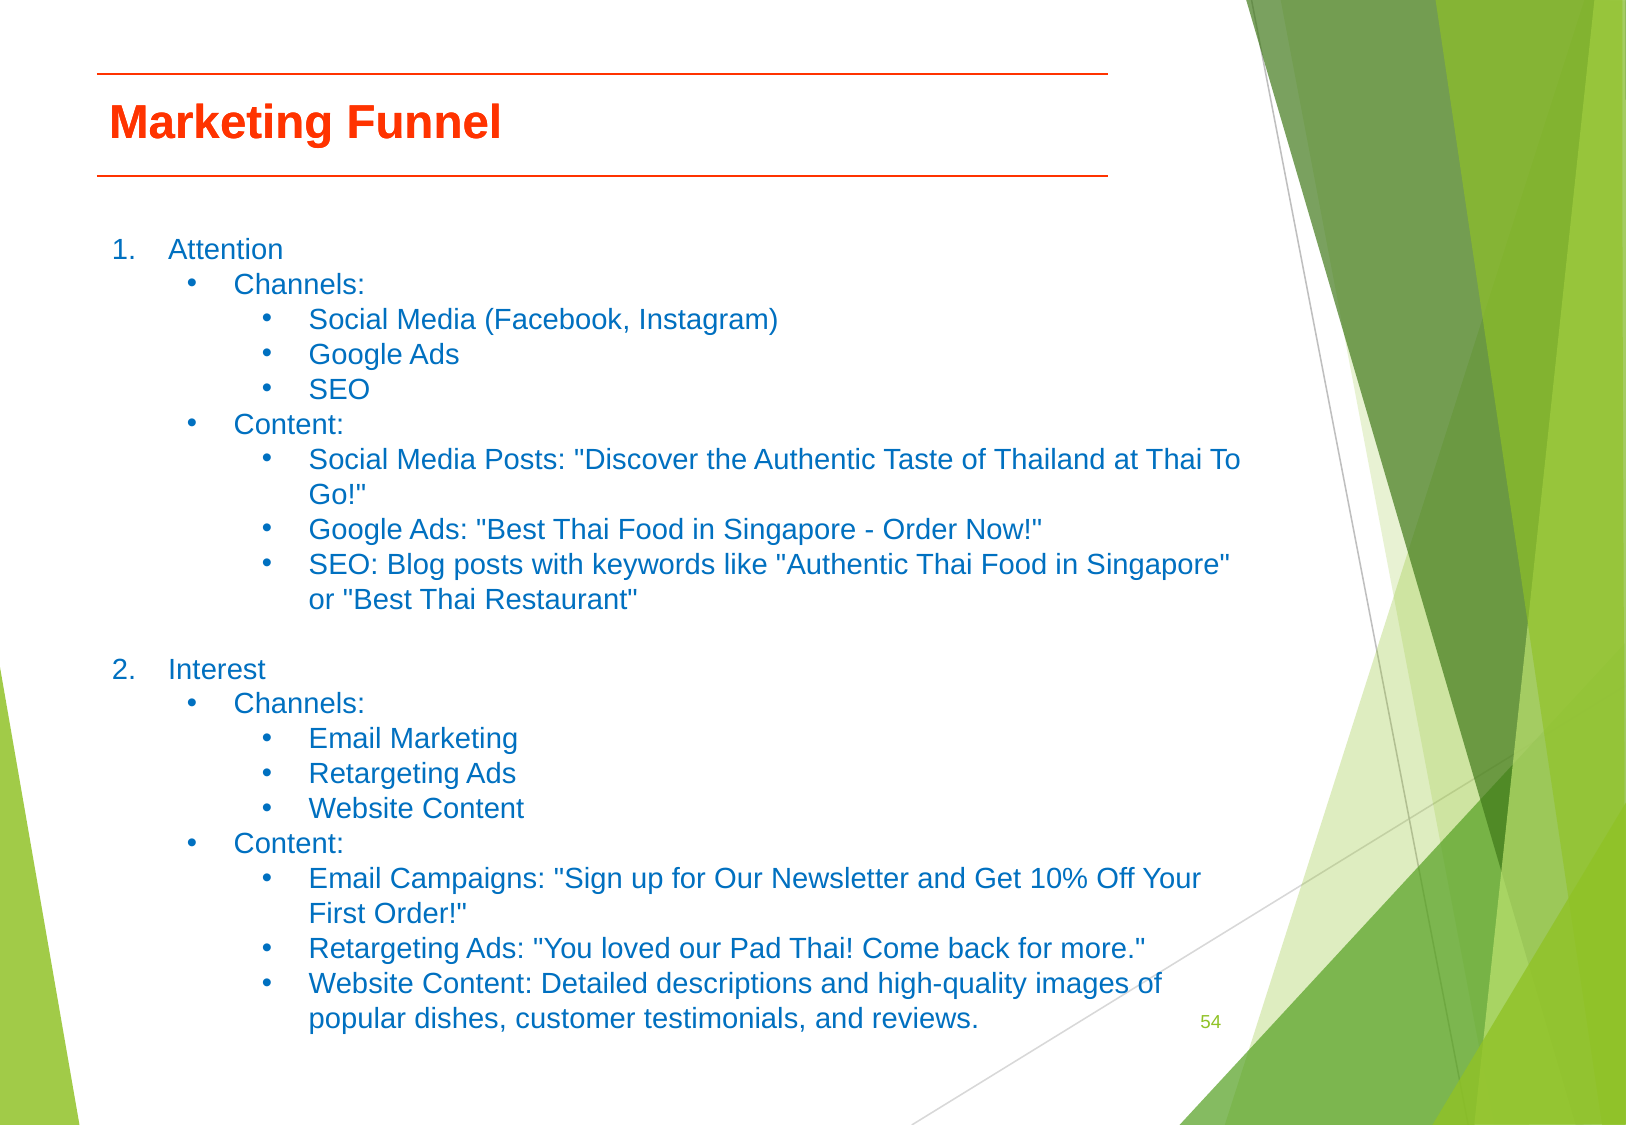

Marketing Funnel
Marketing Funnel
Attention
Channels:
Social Media (Facebook, Instagram)
Google Ads
SEO
Content:
Social Media Posts: "Discover the Authentic Taste of Thailand at Thai To Go!"
Google Ads: "Best Thai Food in Singapore - Order Now!"
SEO: Blog posts with keywords like "Authentic Thai Food in Singapore" or "Best Thai Restaurant"

Interest
Channels:
Email Marketing
Retargeting Ads
Website Content
Content:
Email Campaigns: "Sign up for Our Newsletter and Get 10% Off Your First Order!"
Retargeting Ads: "You loved our Pad Thai! Come back for more."
Website Content: Detailed descriptions and high-quality images of popular dishes, customer testimonials, and reviews.
54